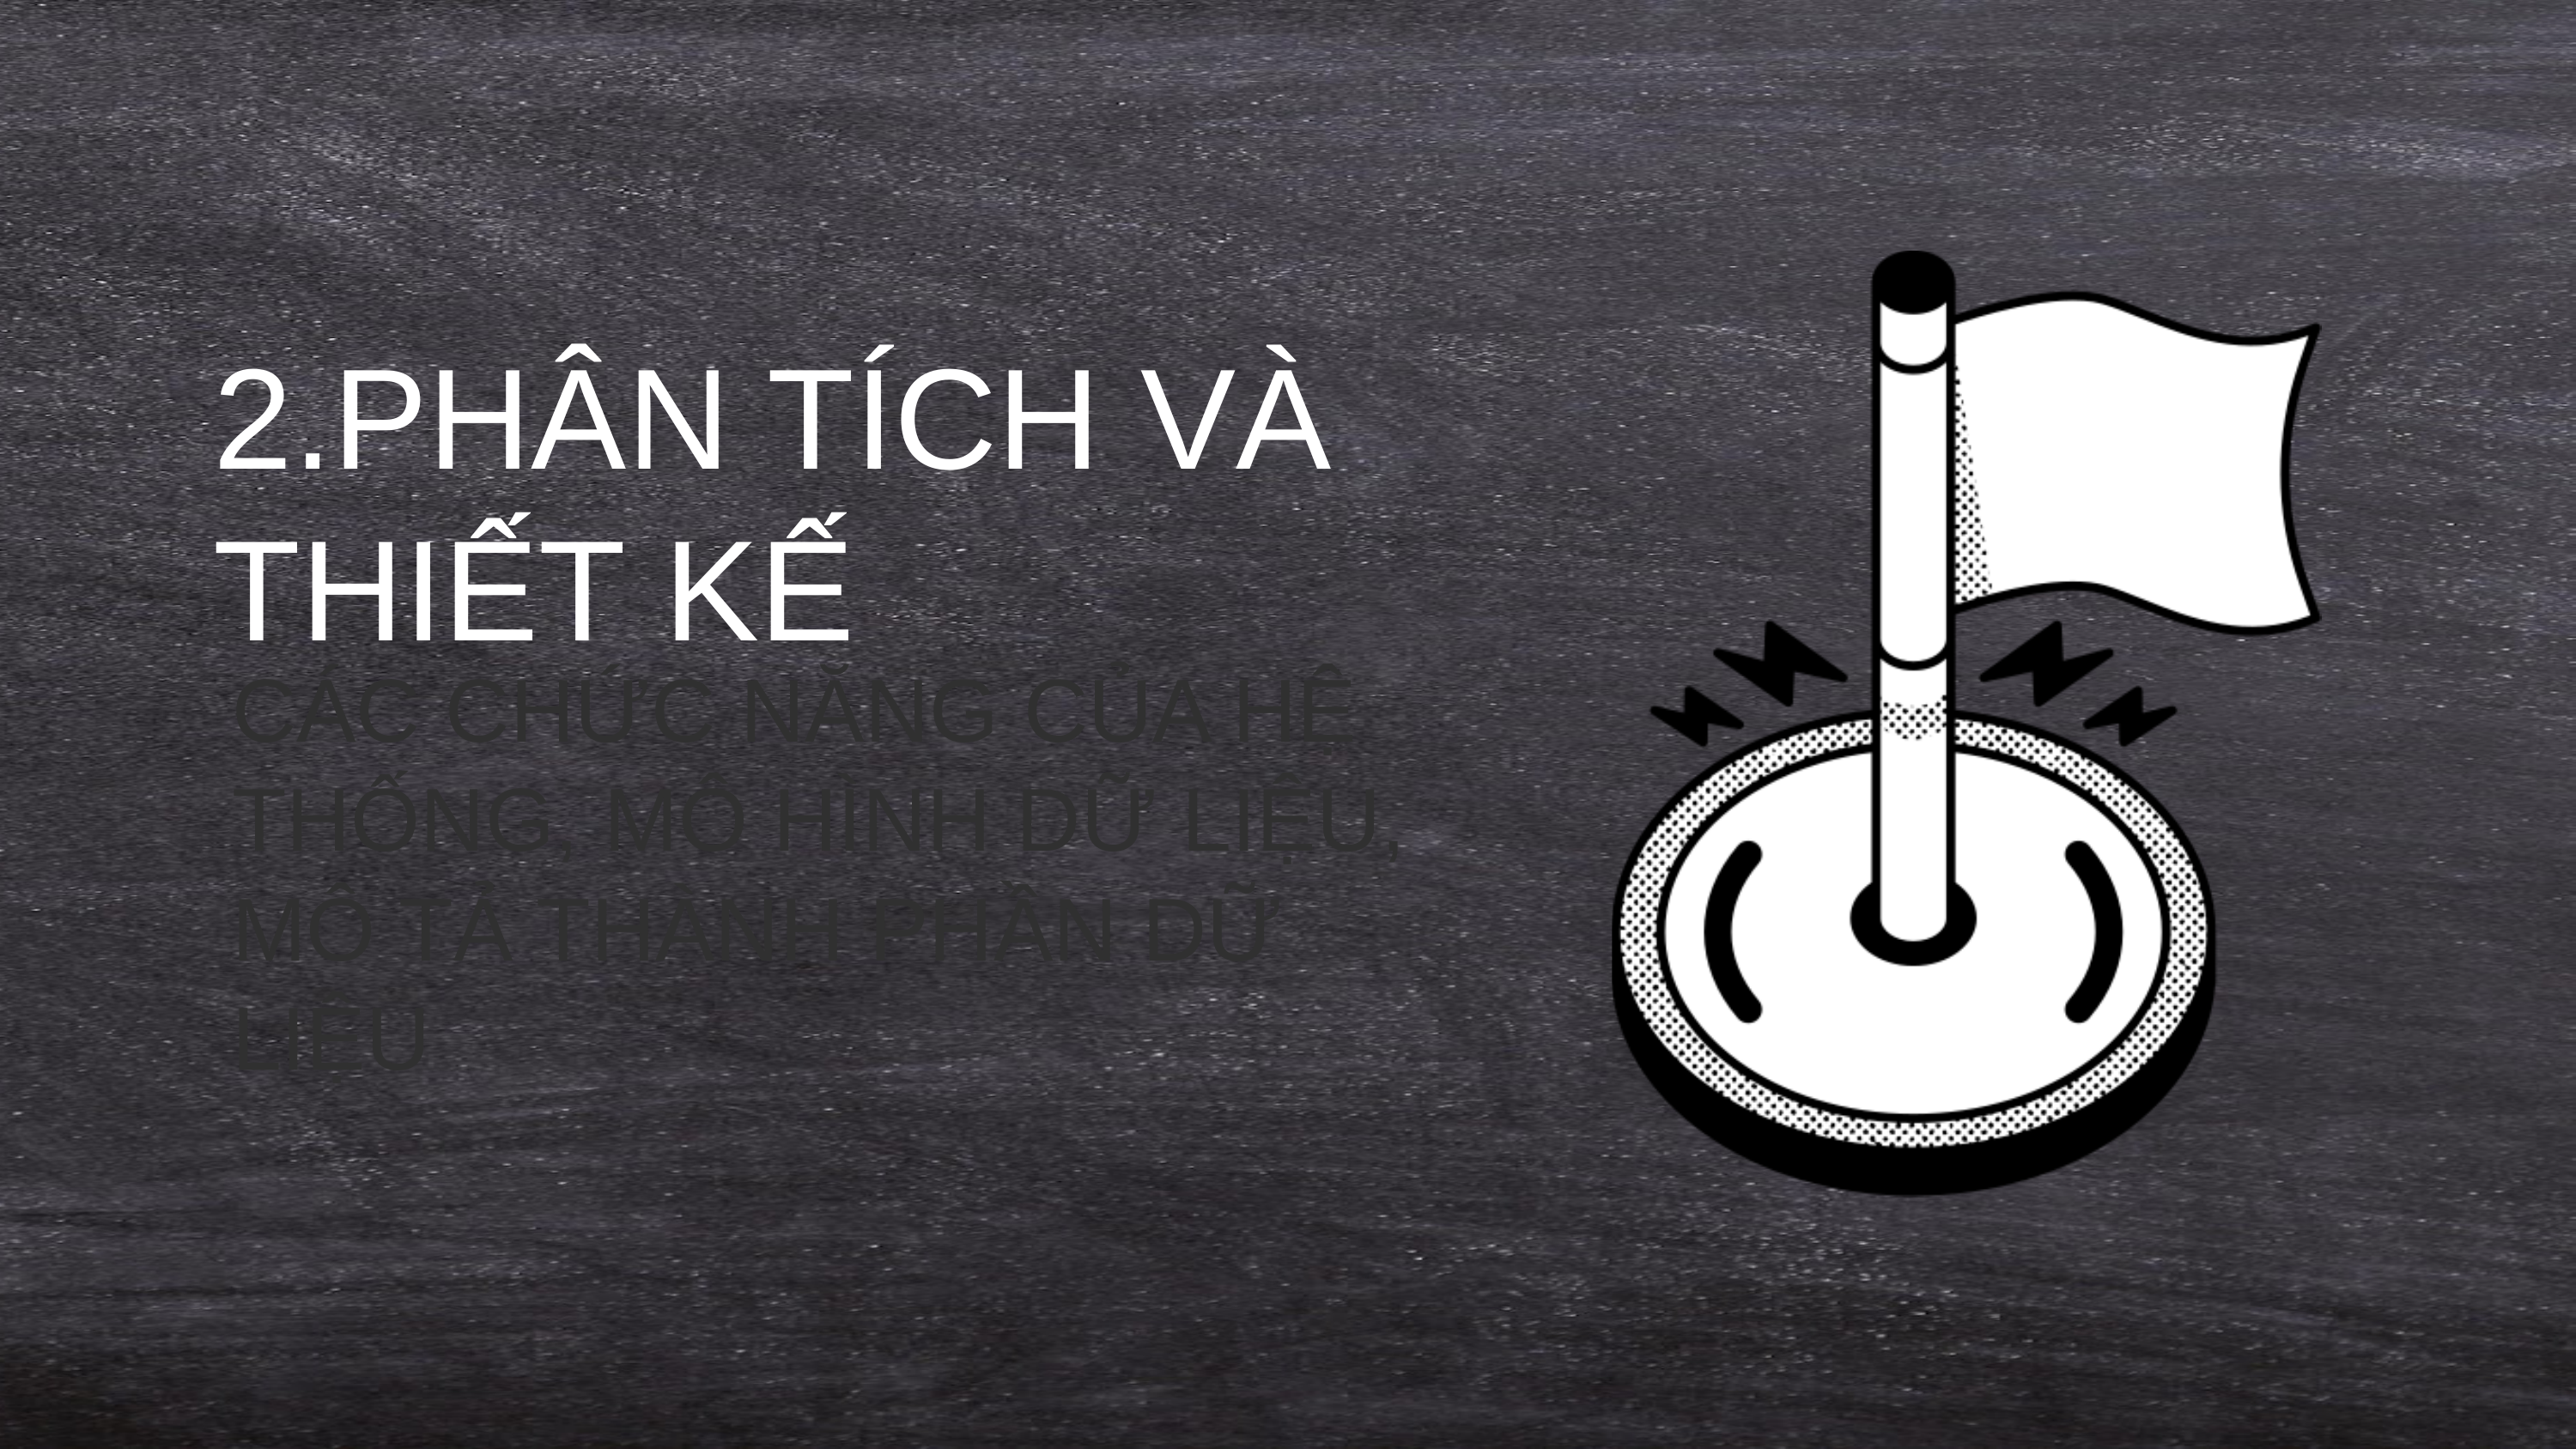

2.PHÂN TÍCH VÀ THIẾT KẾ
CÁC CHỨC NĂNG CỦA HỆ THỐNG, MÔ HÌNH DỮ LIỆU, MÔ TẢ THÀNH PHẦN DỮ LIỆU